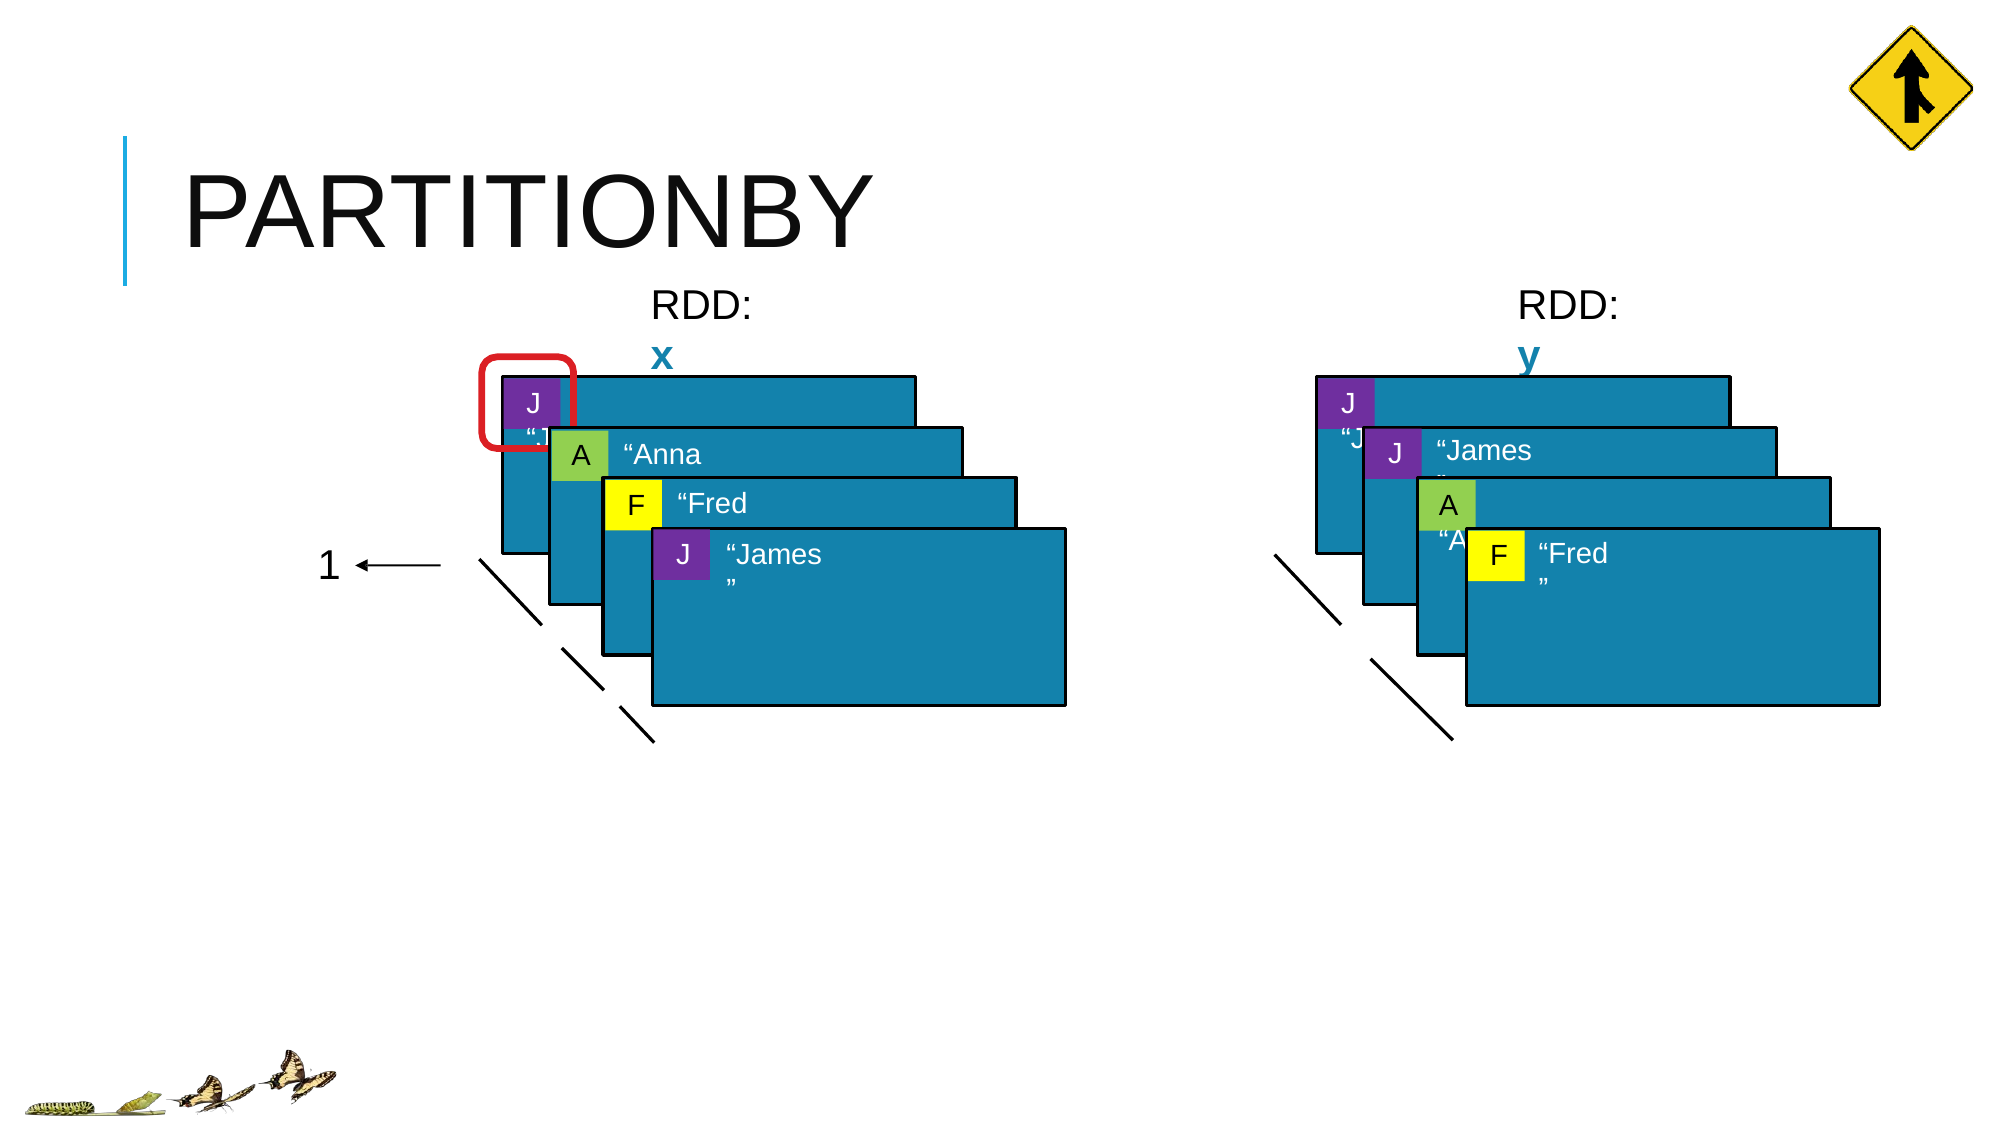

# PARTITIONBY
RDD: x
RDD: y

J	“John”
J	“John”

“James”
J
“Anna”
A

“Fred”
F
A	“Anna”

“Fred”
“James”
J
F
1